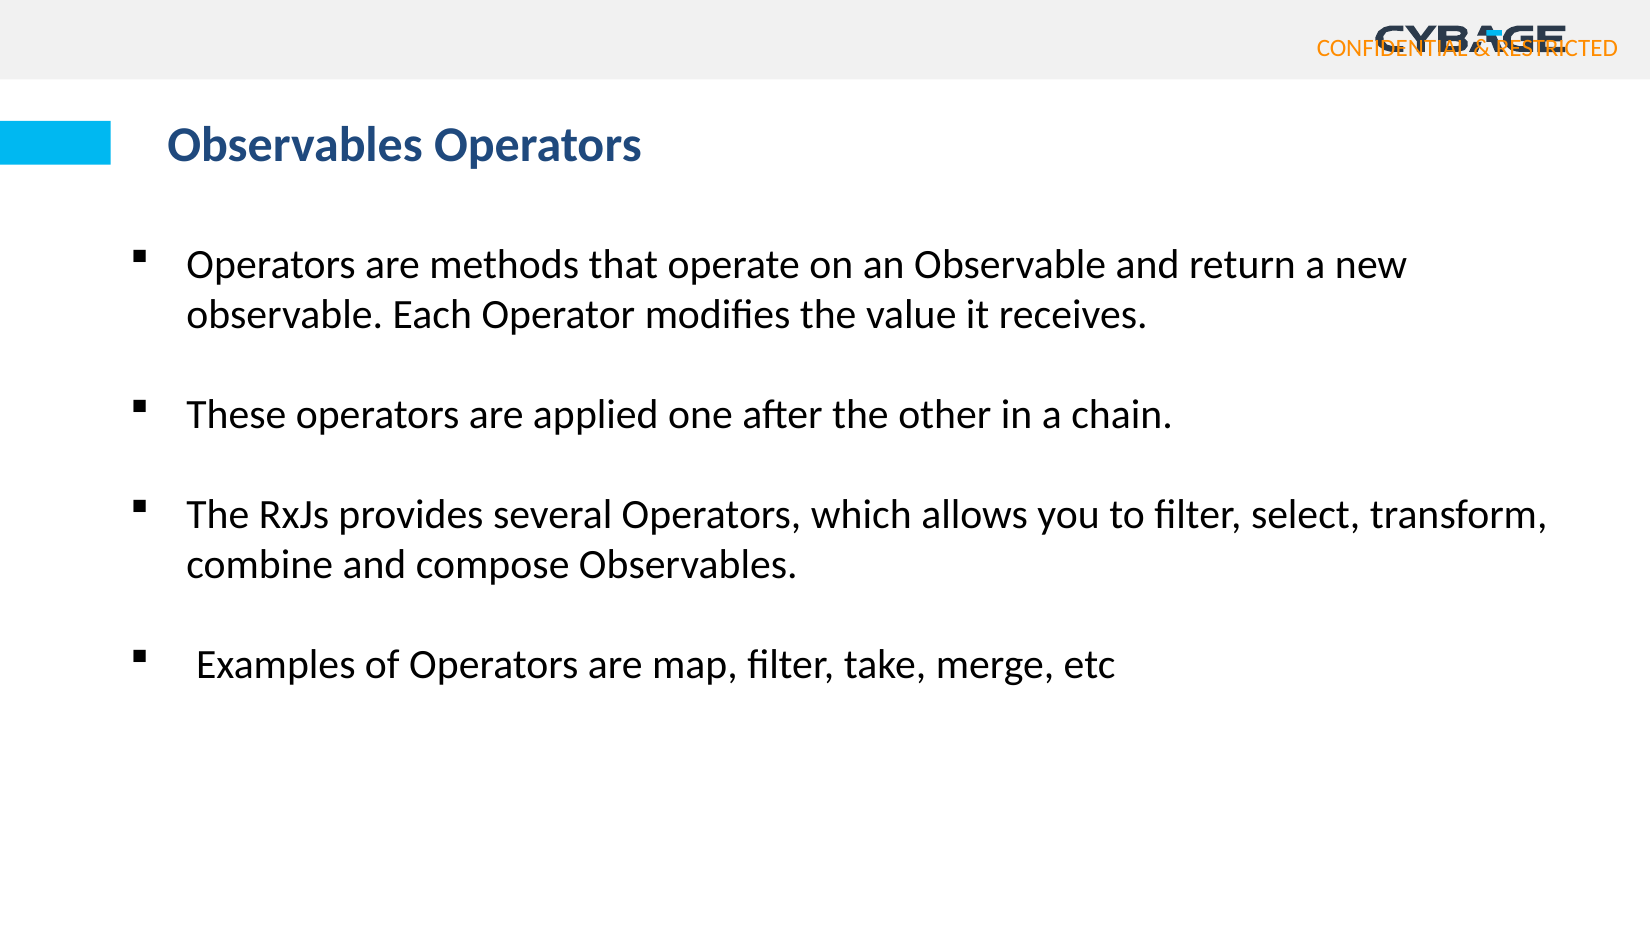

Observables Operators

Operators are methods that operate on an Observable and return a new observable. Each Operator modifies the value it receives.

These operators are applied one after the other in a chain.

The RxJs provides several Operators, which allows you to filter, select, transform, combine and compose Observables.

 Examples of Operators are map, filter, take, merge, etc